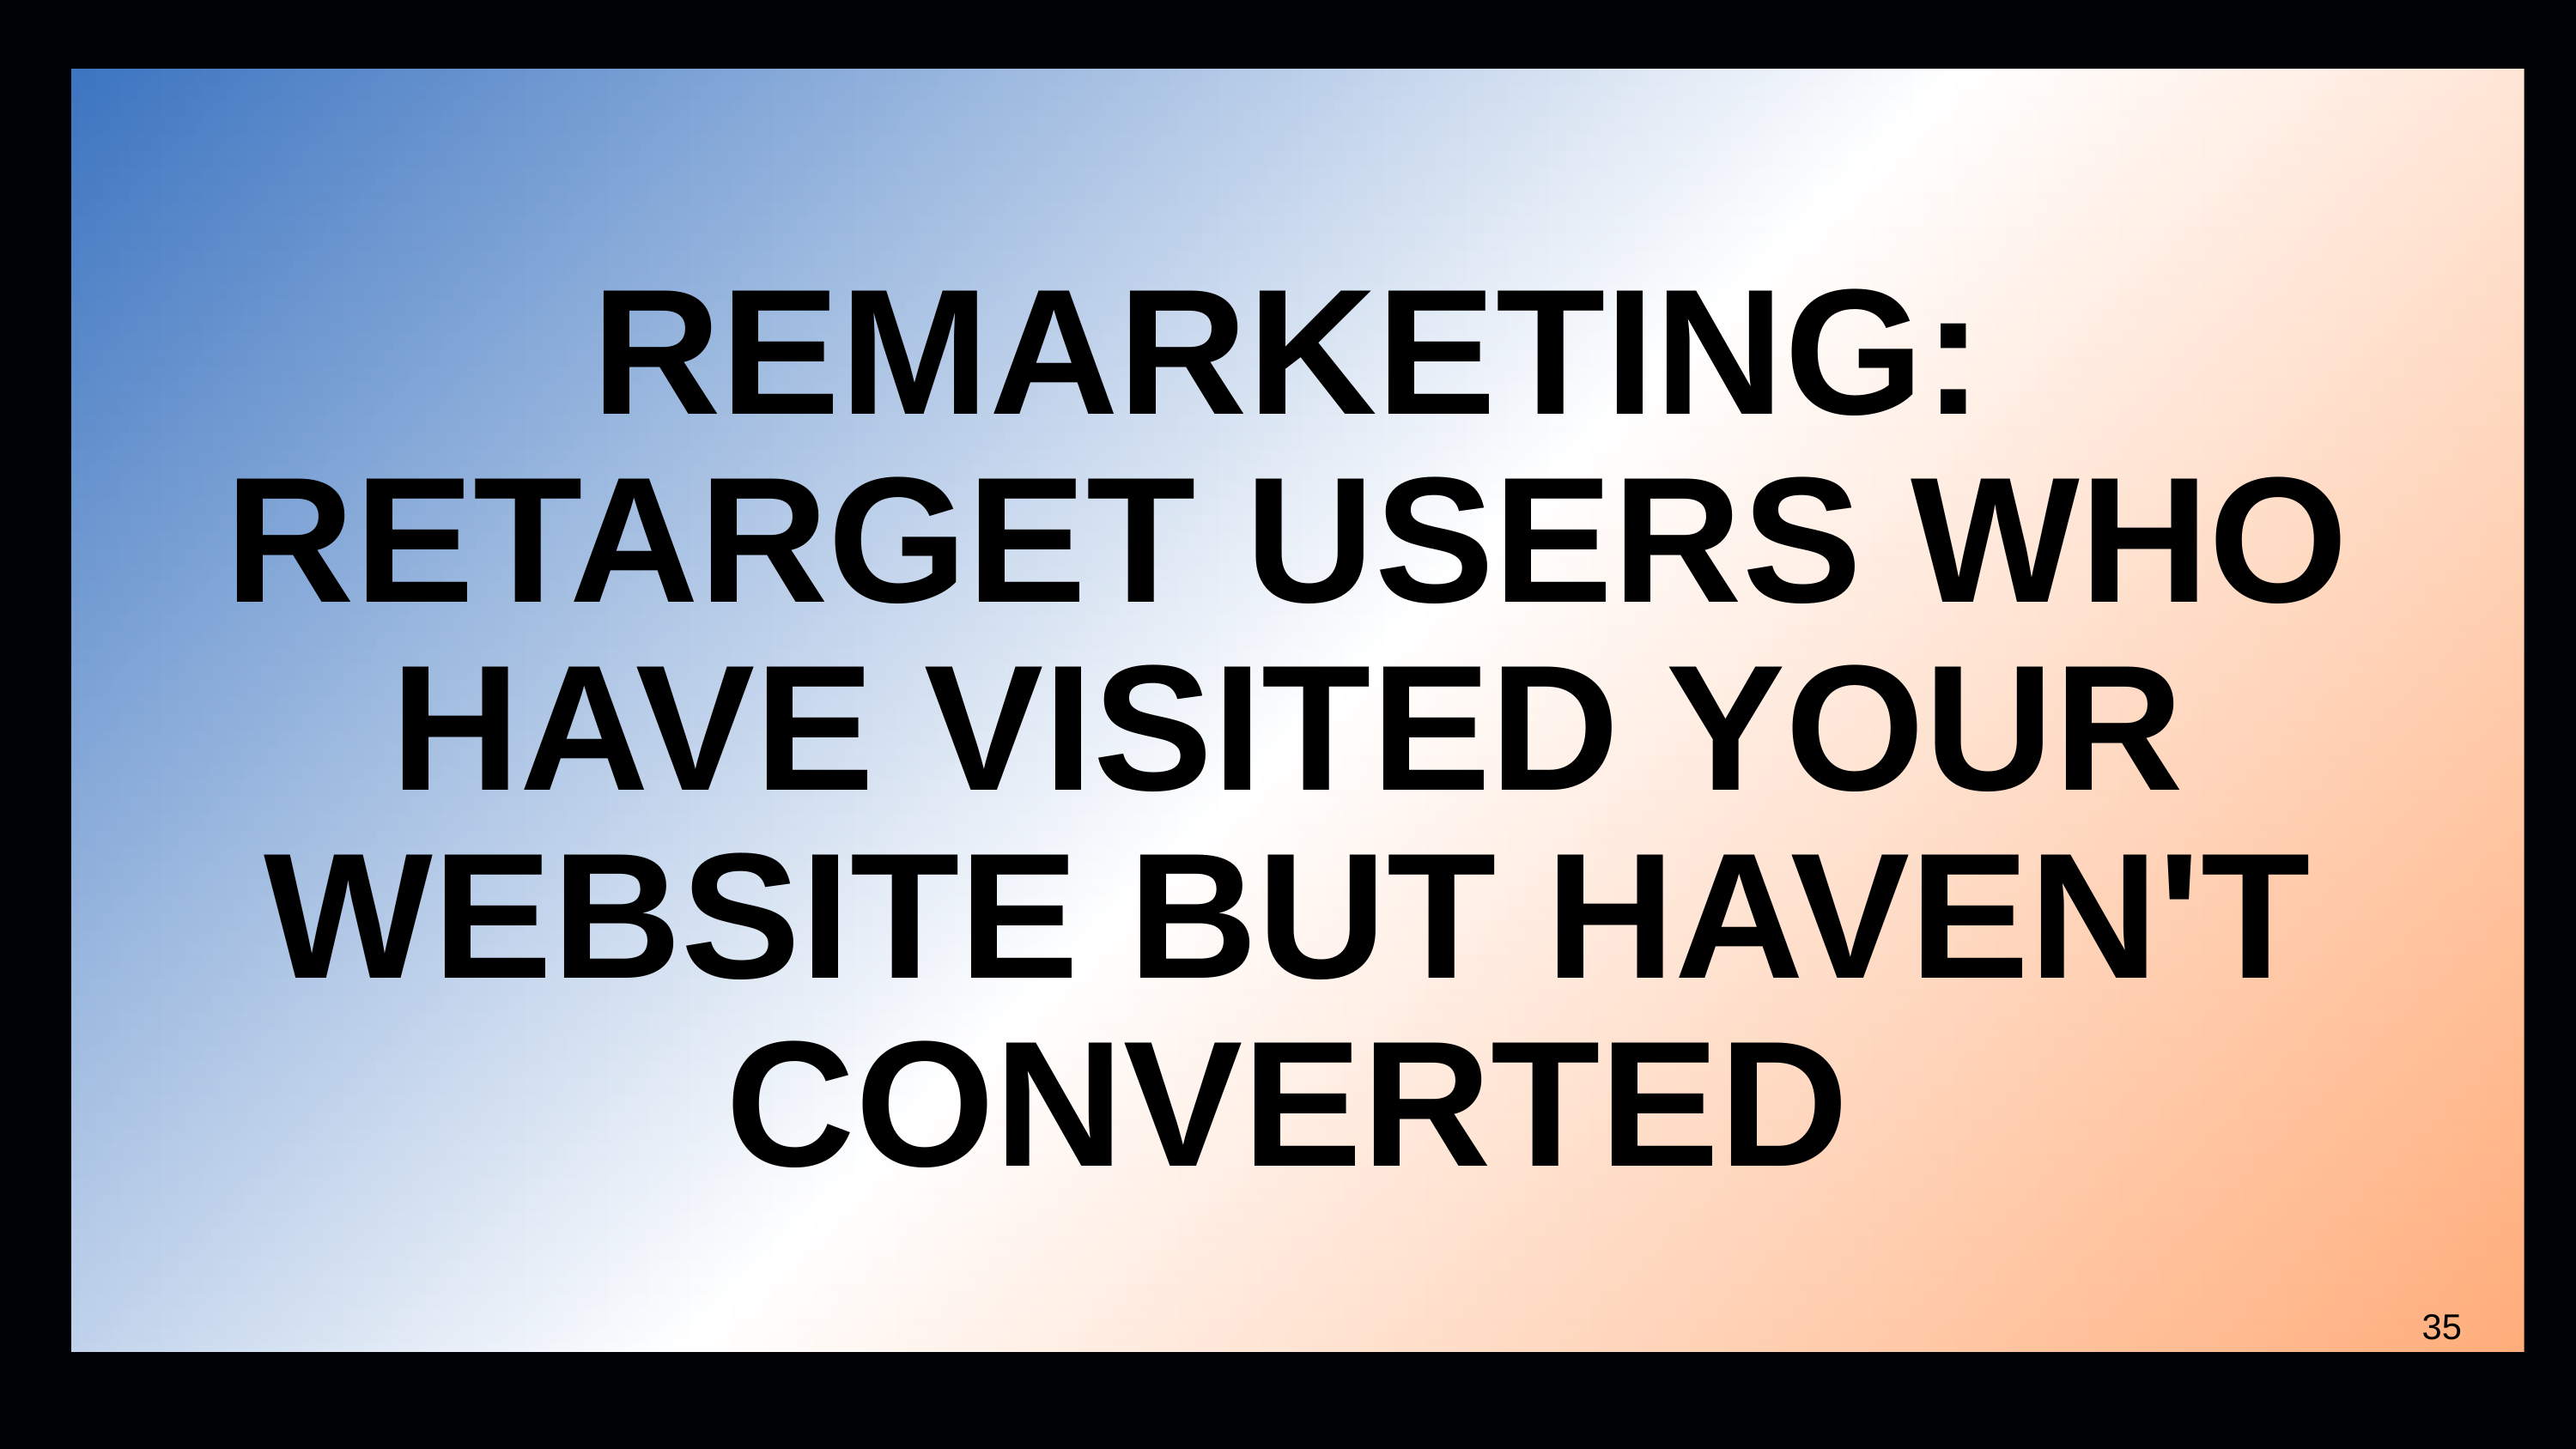

REMARKETING: RETARGET USERS WHO HAVE VISITED YOUR WEBSITE BUT HAVEN'T CONVERTED
35